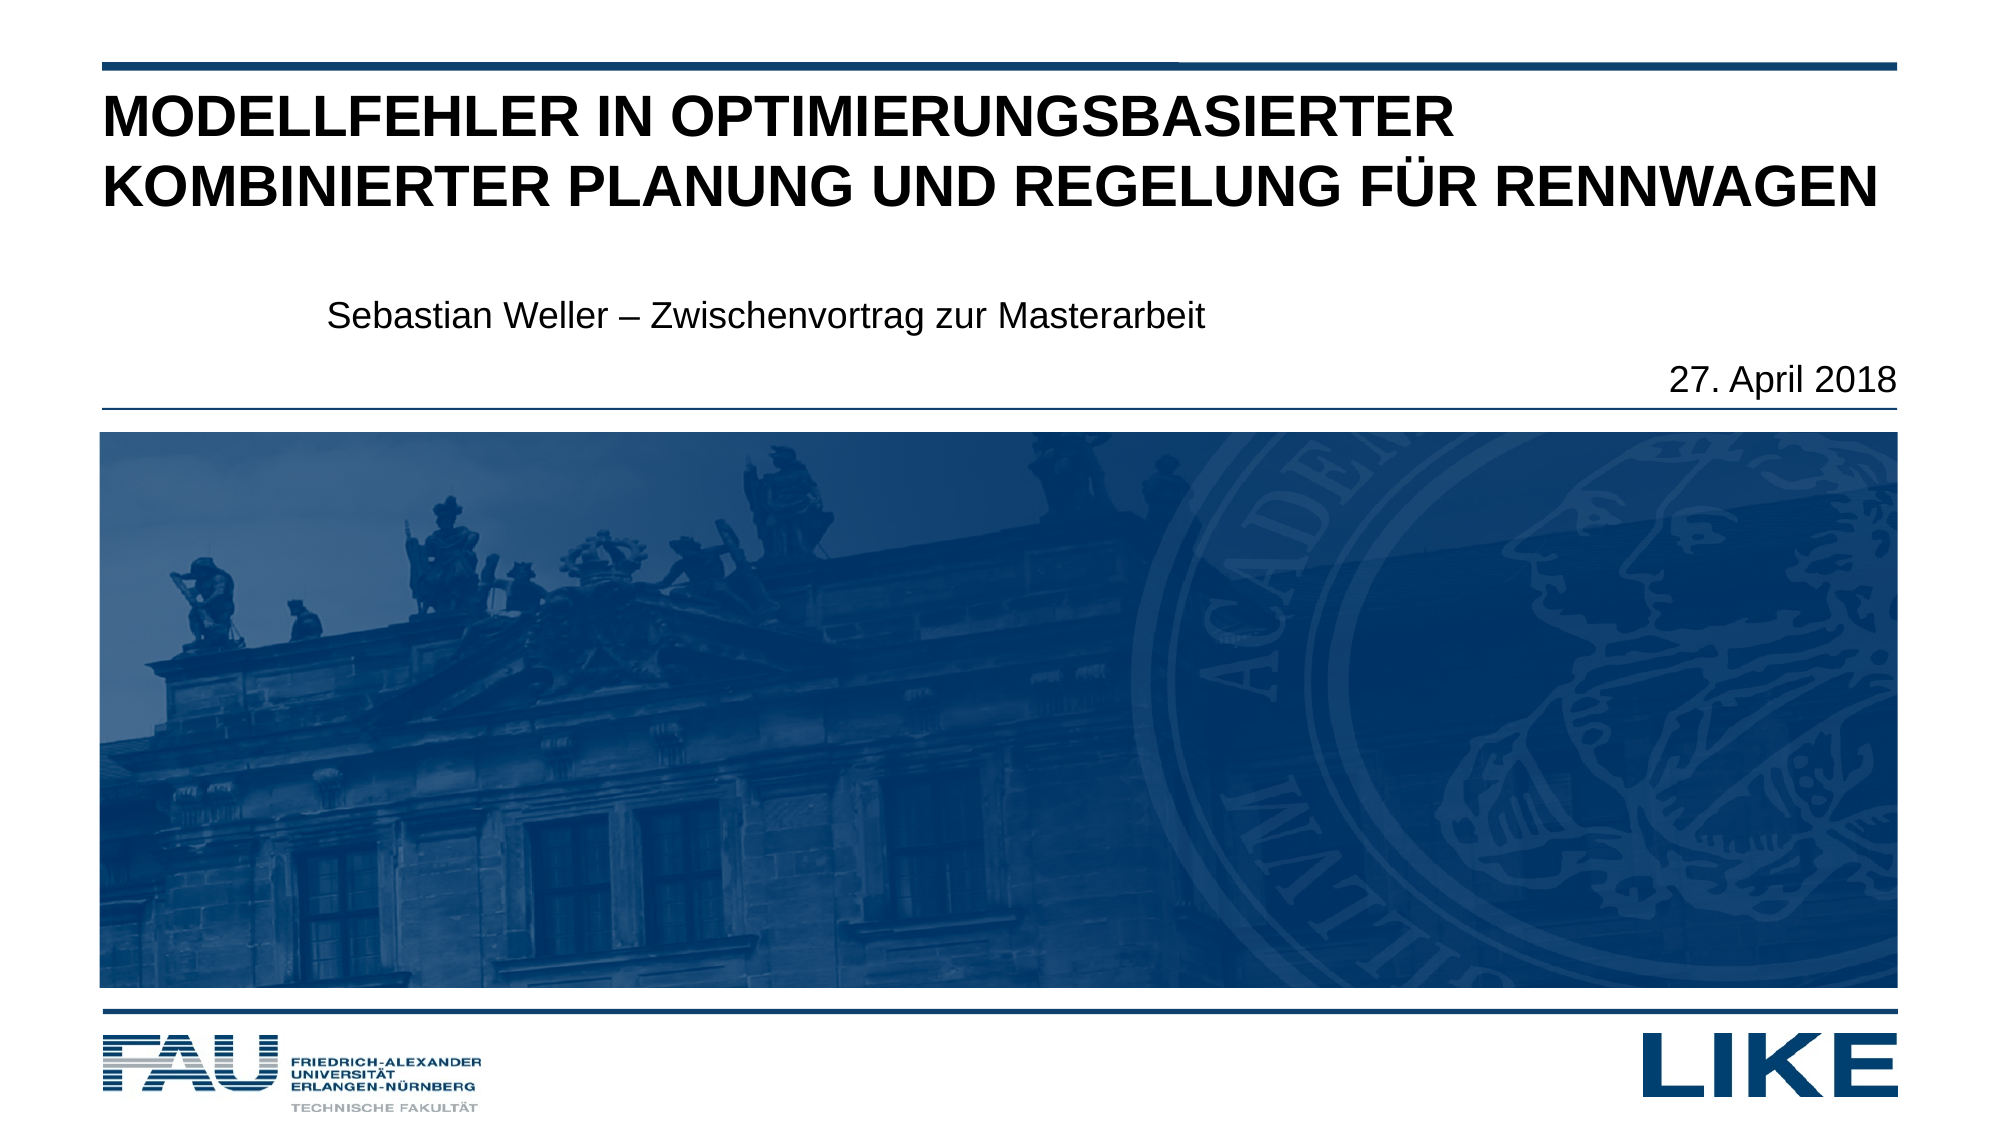

# Modellfehler in optimierungsbasierter kombinierter Planung und Regelung für Rennwagen
Sebastian Weller – Zwischenvortrag zur Masterarbeit

27. April 2018